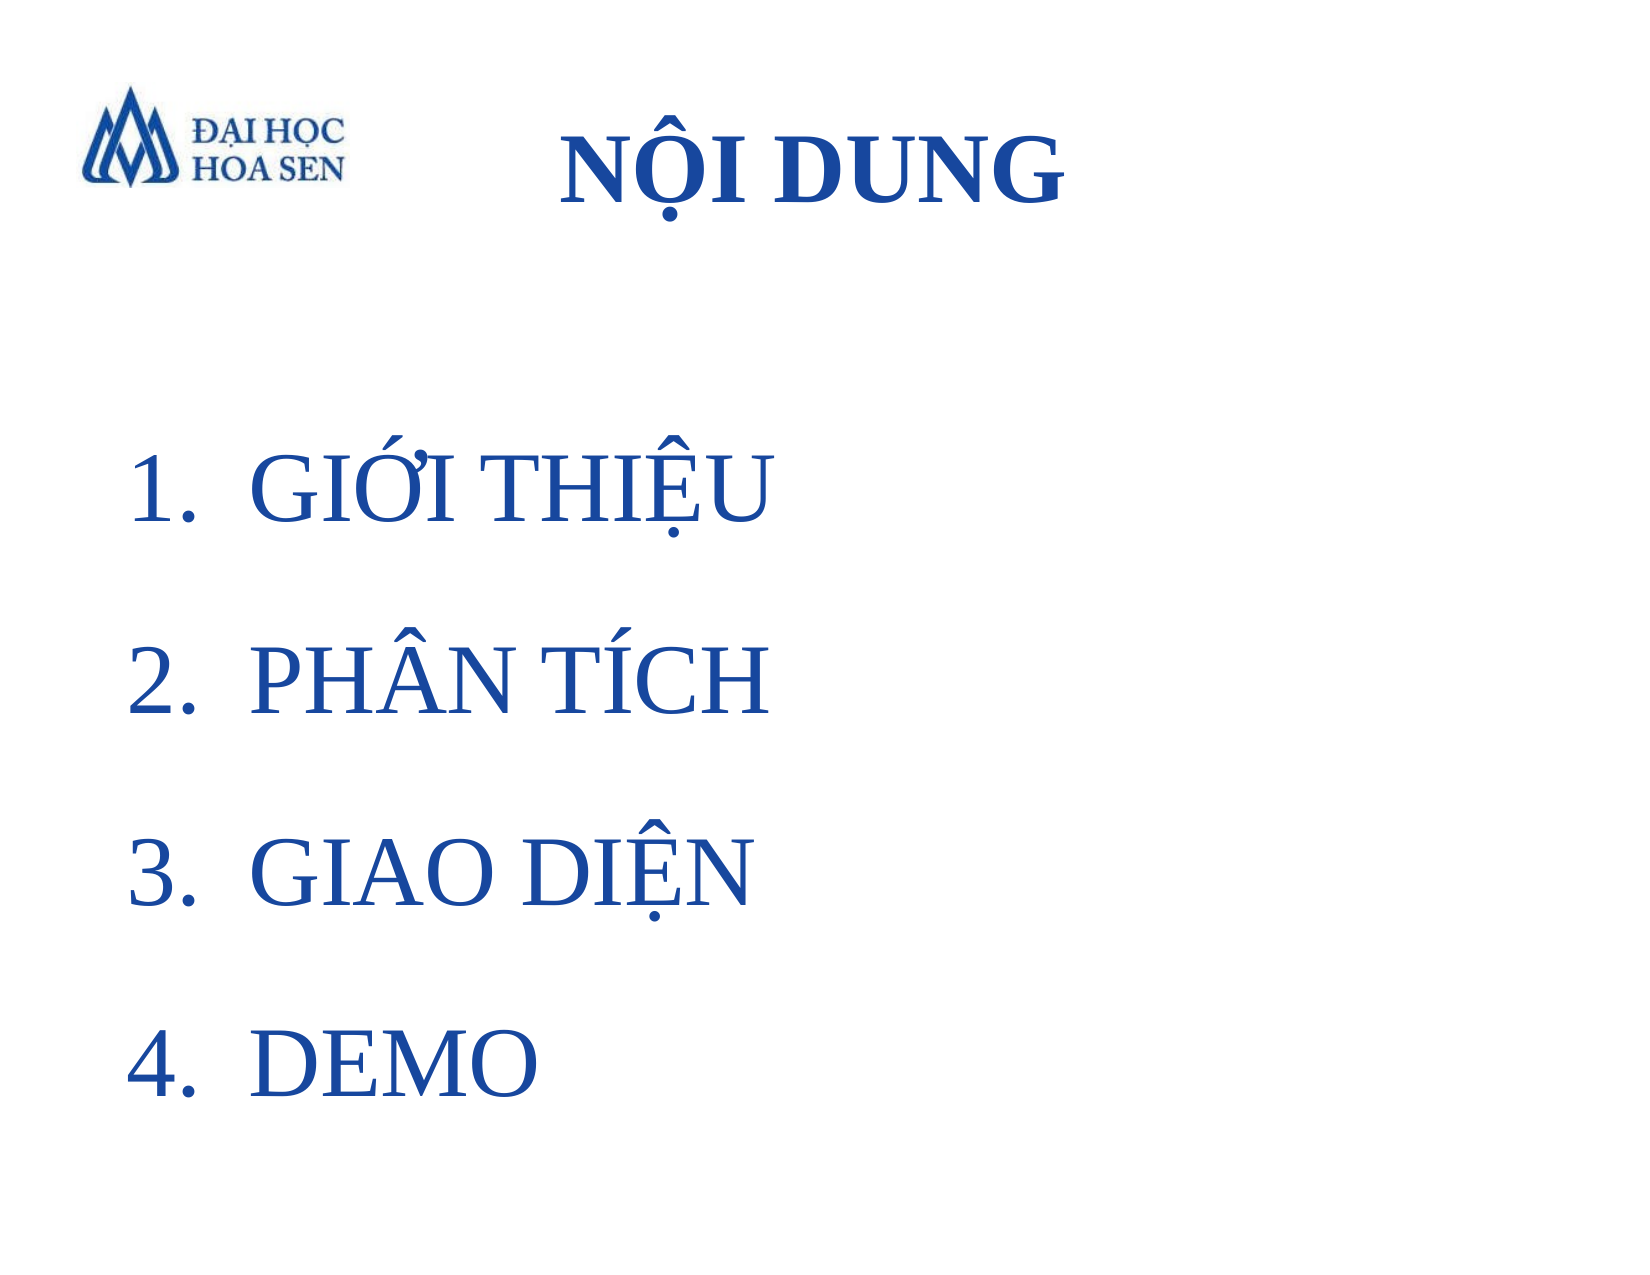

# NỘI DUNG
GIỚI THIỆU
PHÂN TÍCH
GIAO DIỆN
DEMO